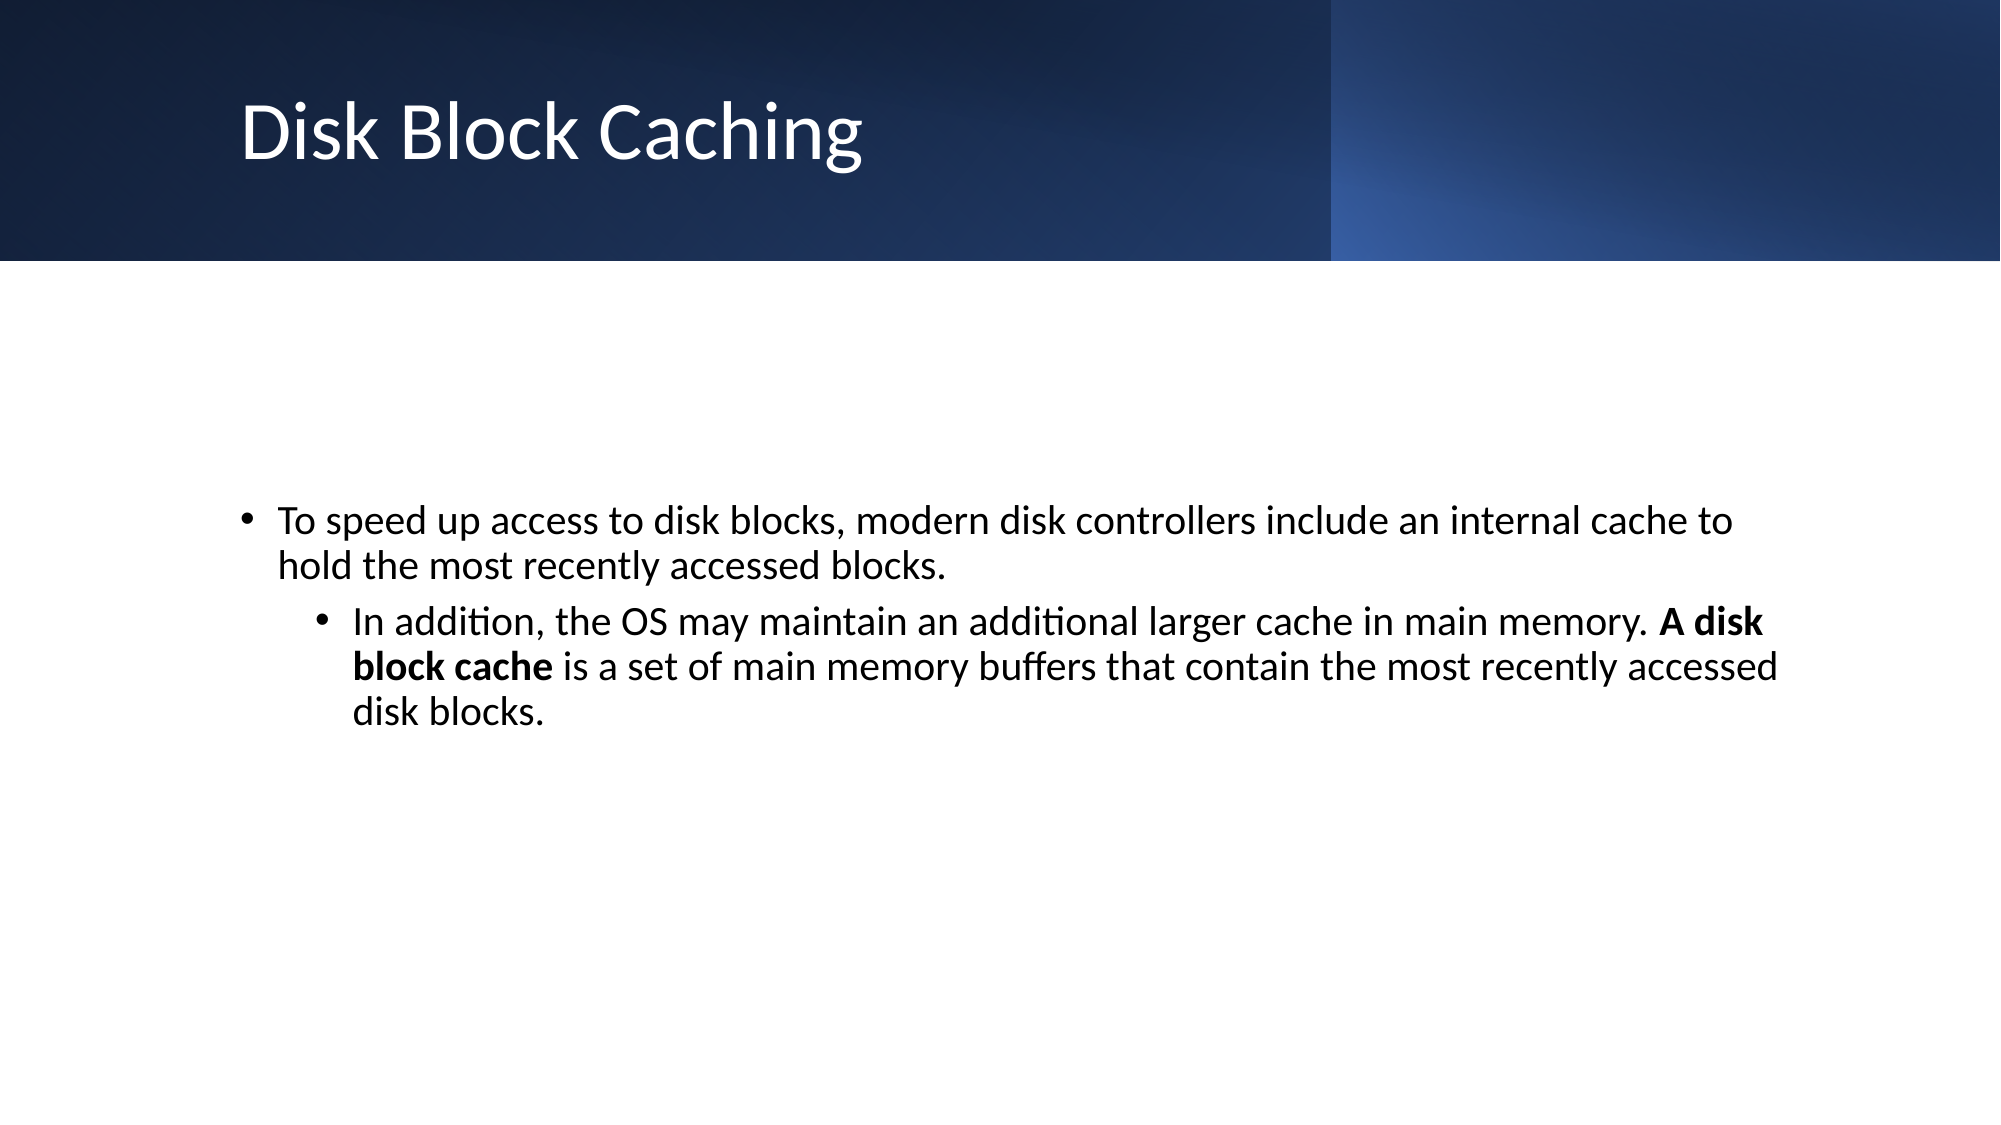

# Disk Block Caching
To speed up access to disk blocks, modern disk controllers include an internal cache to hold the most recently accessed blocks.
In addition, the OS may maintain an additional larger cache in main memory. A disk block cache is a set of main memory buffers that contain the most recently accessed disk blocks.